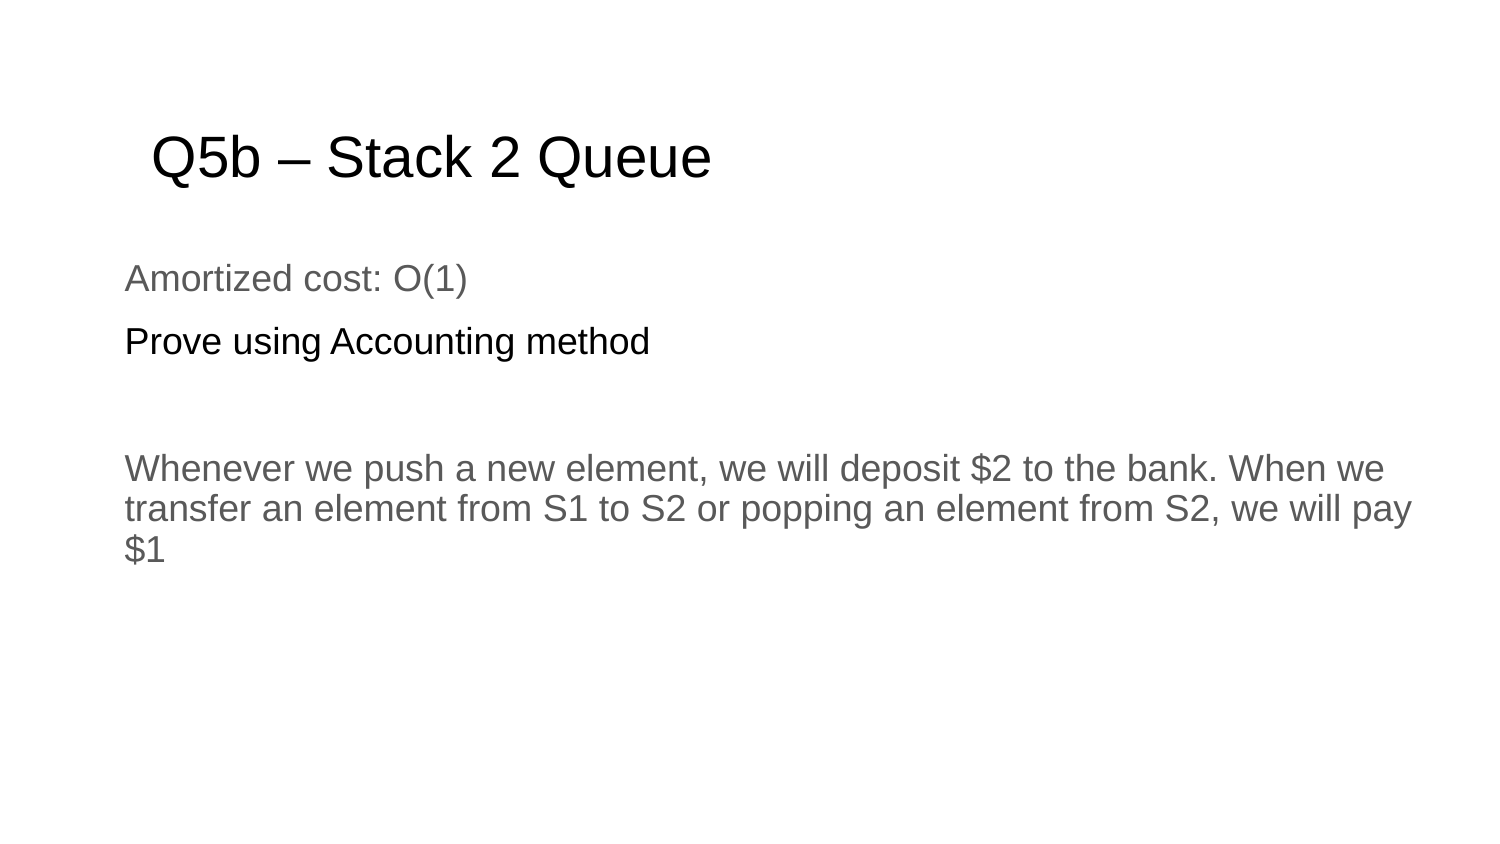

# Q5b – Stack 2 Queue
Amortized cost: O(1)
Prove using Accounting method

Whenever we push a new element, we will deposit $2 to the bank. When we transfer an element from S1 to S2 or popping an element from S2, we will pay $1